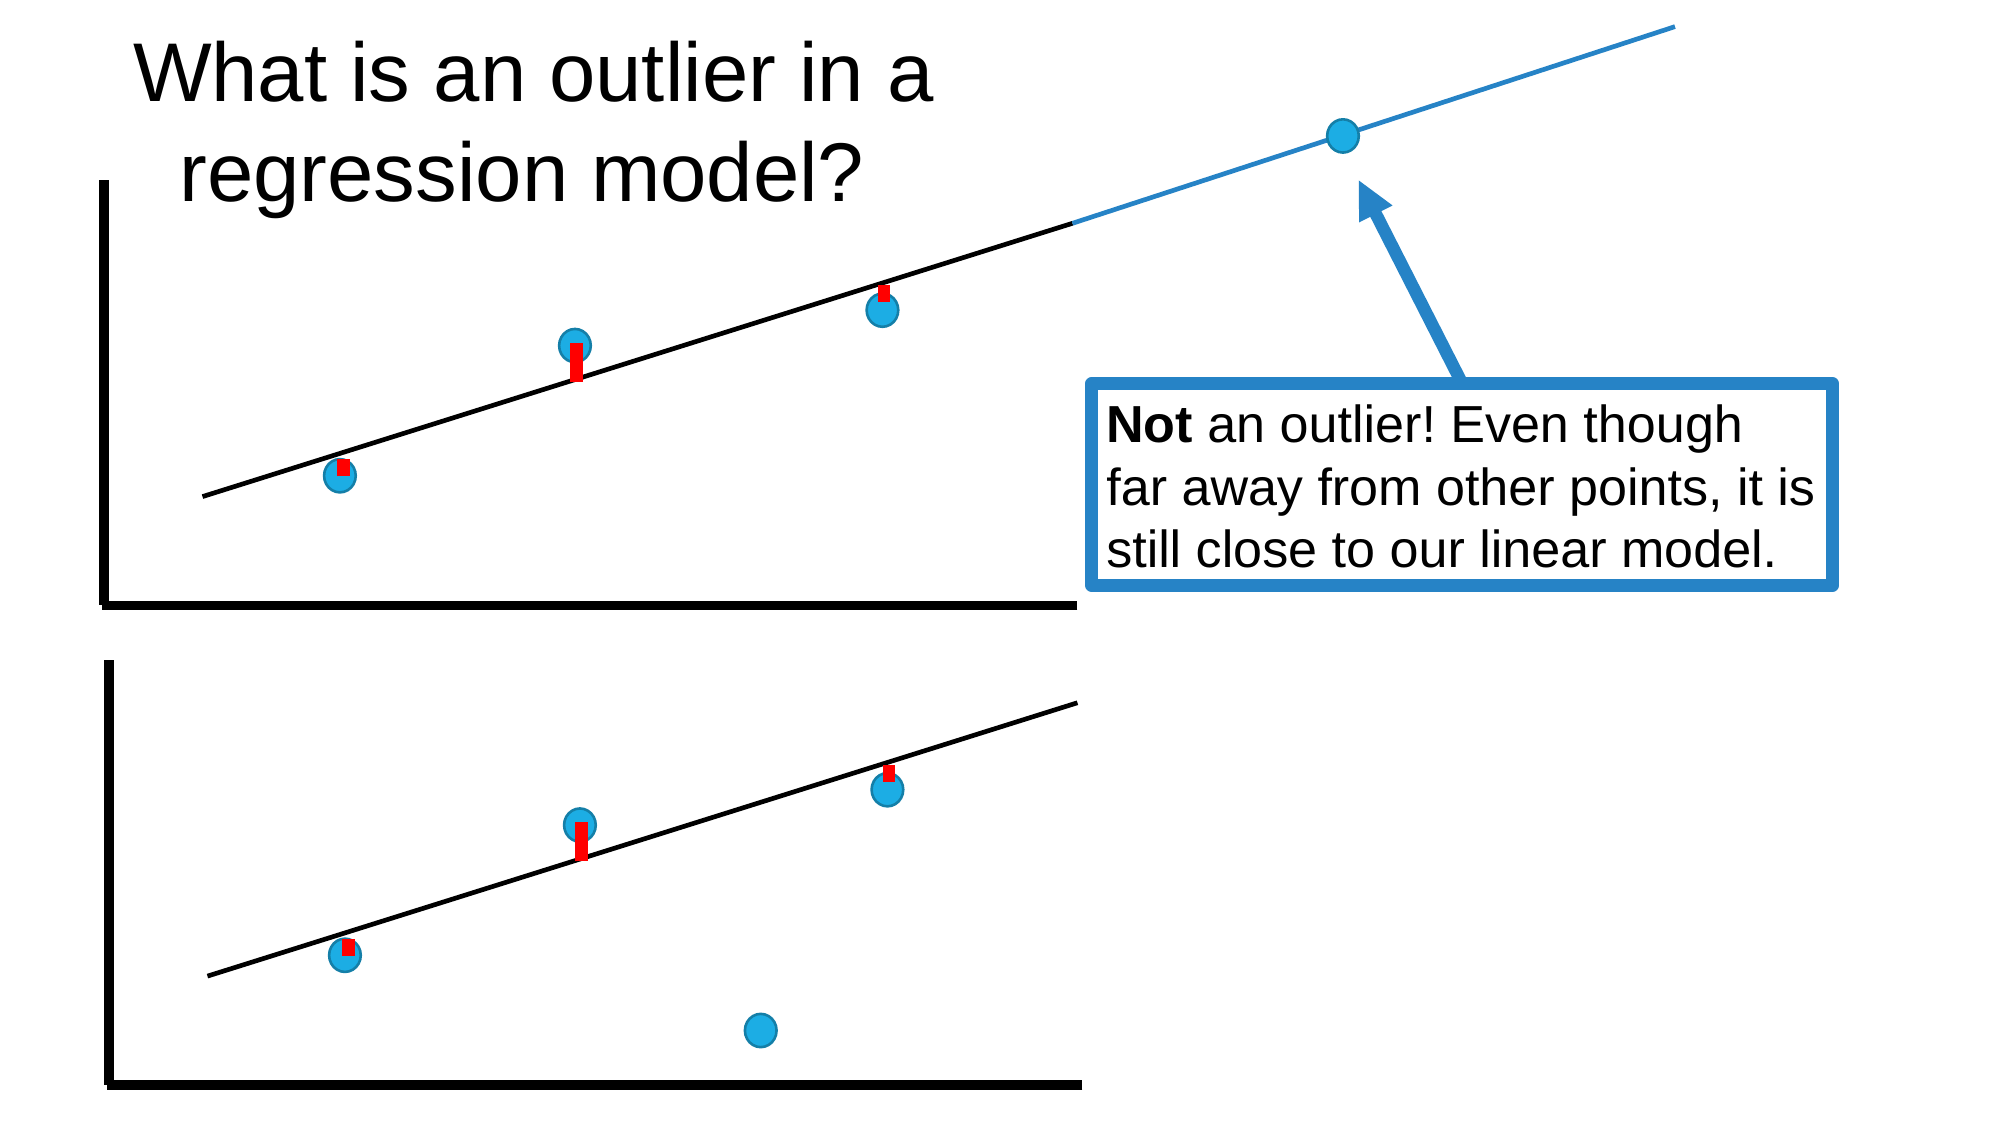

What is an outlier in a regression model?

Not an outlier! Even though far away from other points, it is still close to our linear model.